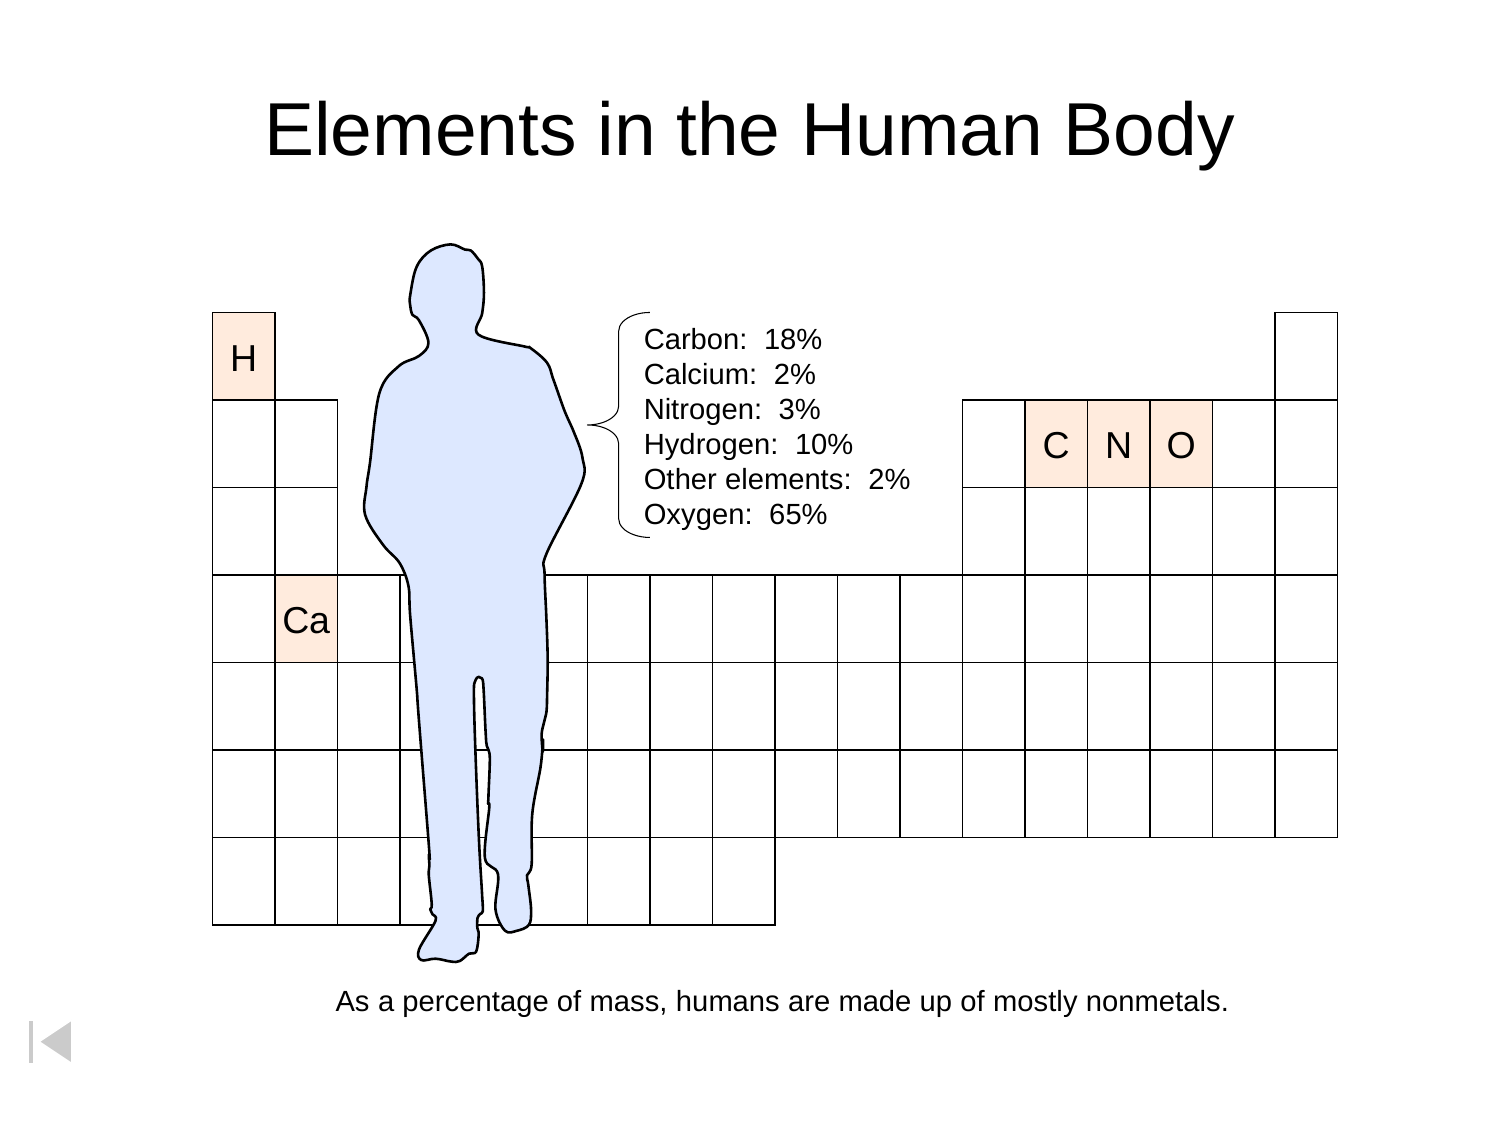

# Elements in the Human Body

H

Carbon:  18%
Calcium:  2%
Nitrogen:  3%
Hydrogen:  10%
Other elements:  2%
Oxygen:  65%

C
N
O

Ca

As a percentage of mass, humans are made up of mostly nonmetals.